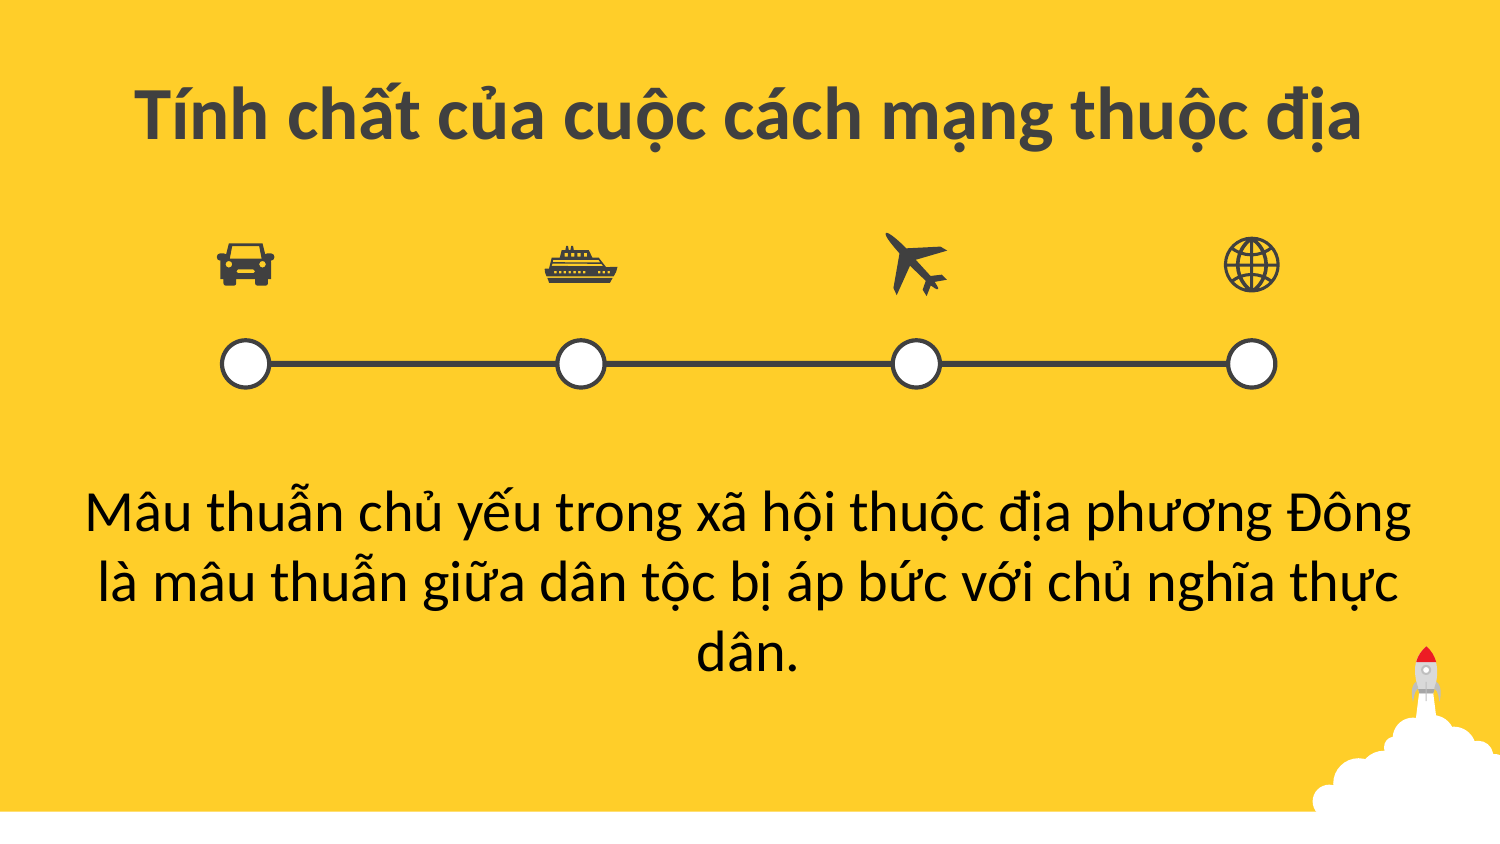

Tính chất của cuộc cách mạng thuộc địa

Mâu thuẫn chủ yếu trong xã hội thuộc địa phương Đông là mâu thuẫn giữa dân tộc bị áp bức với chủ nghĩa thực dân.